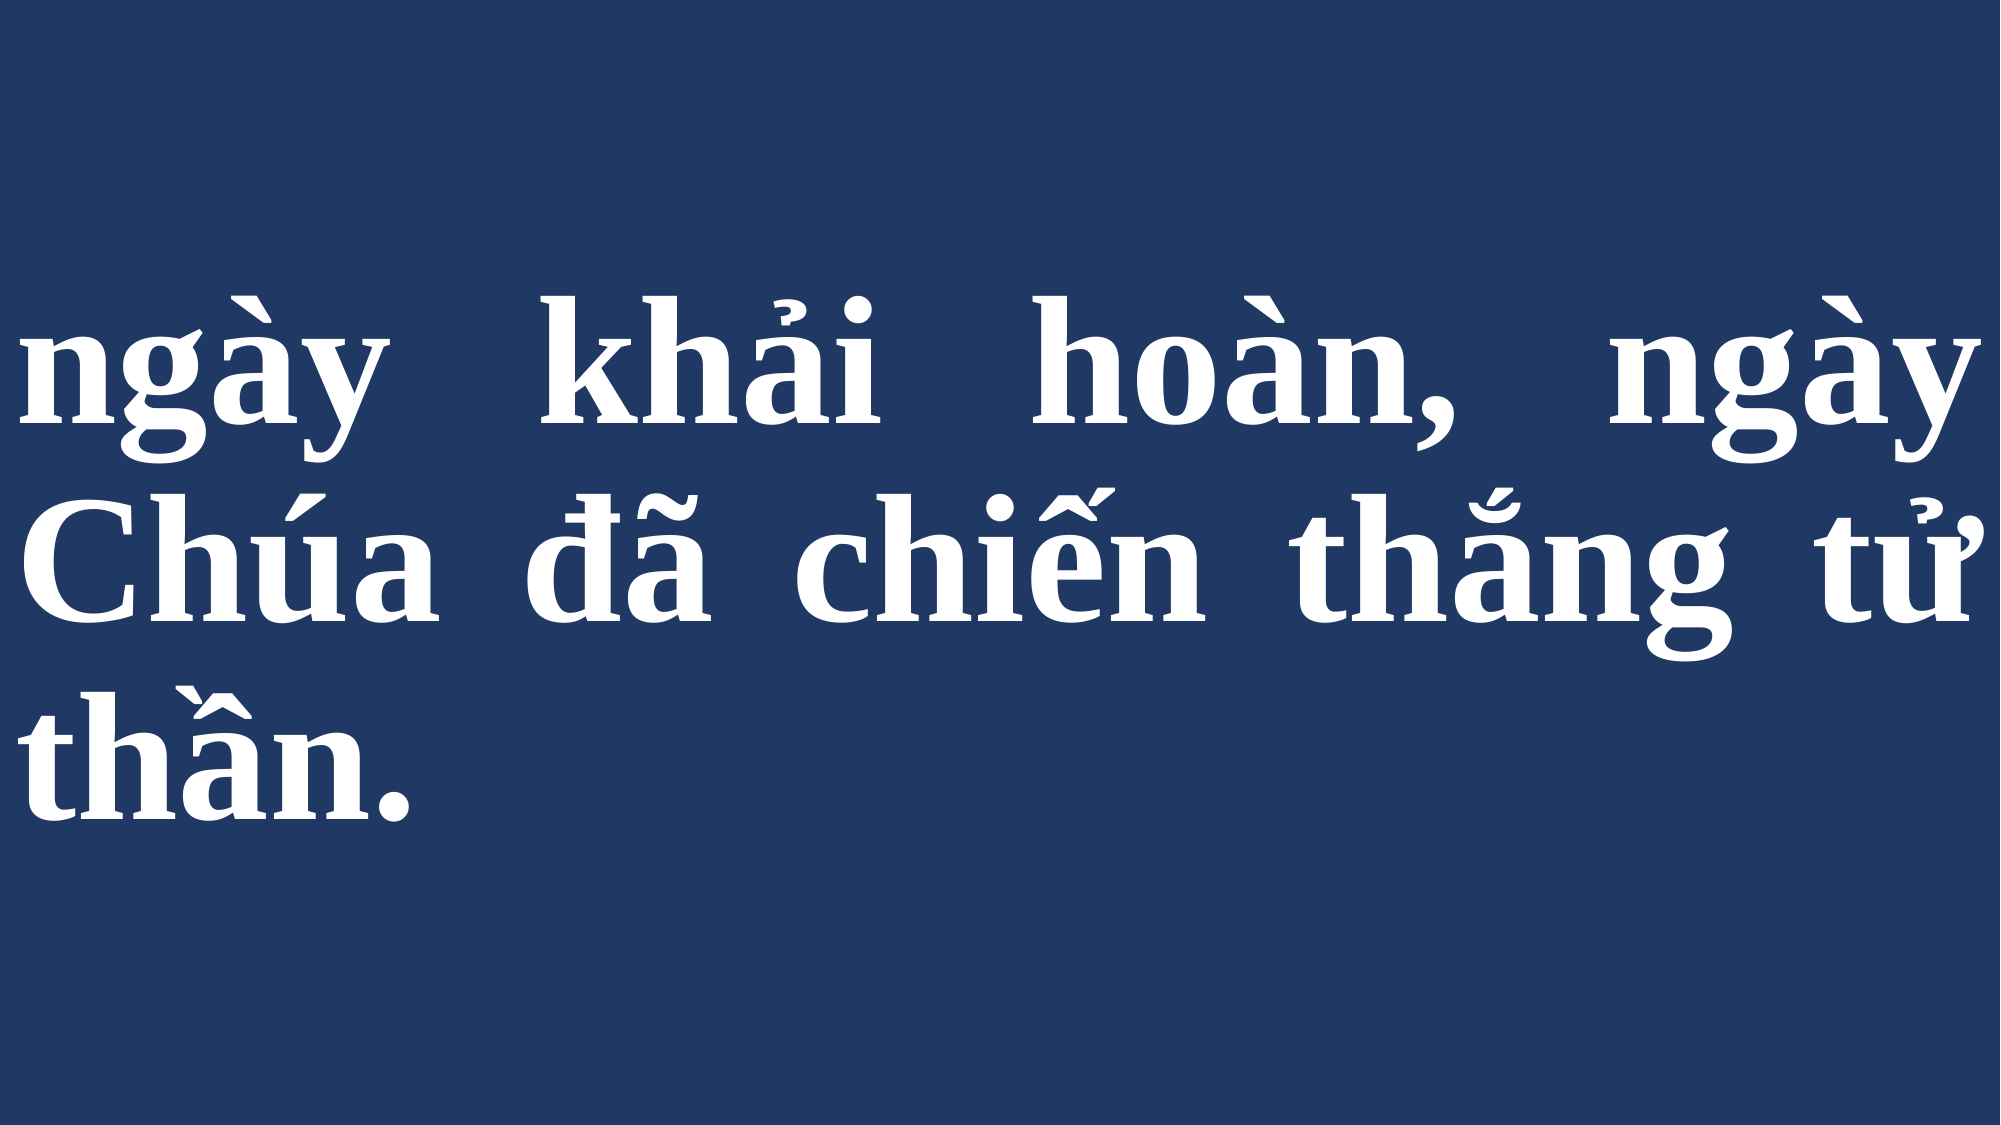

# ngày khải hoàn, ngày Chúa đã chiến thắng tử thần.